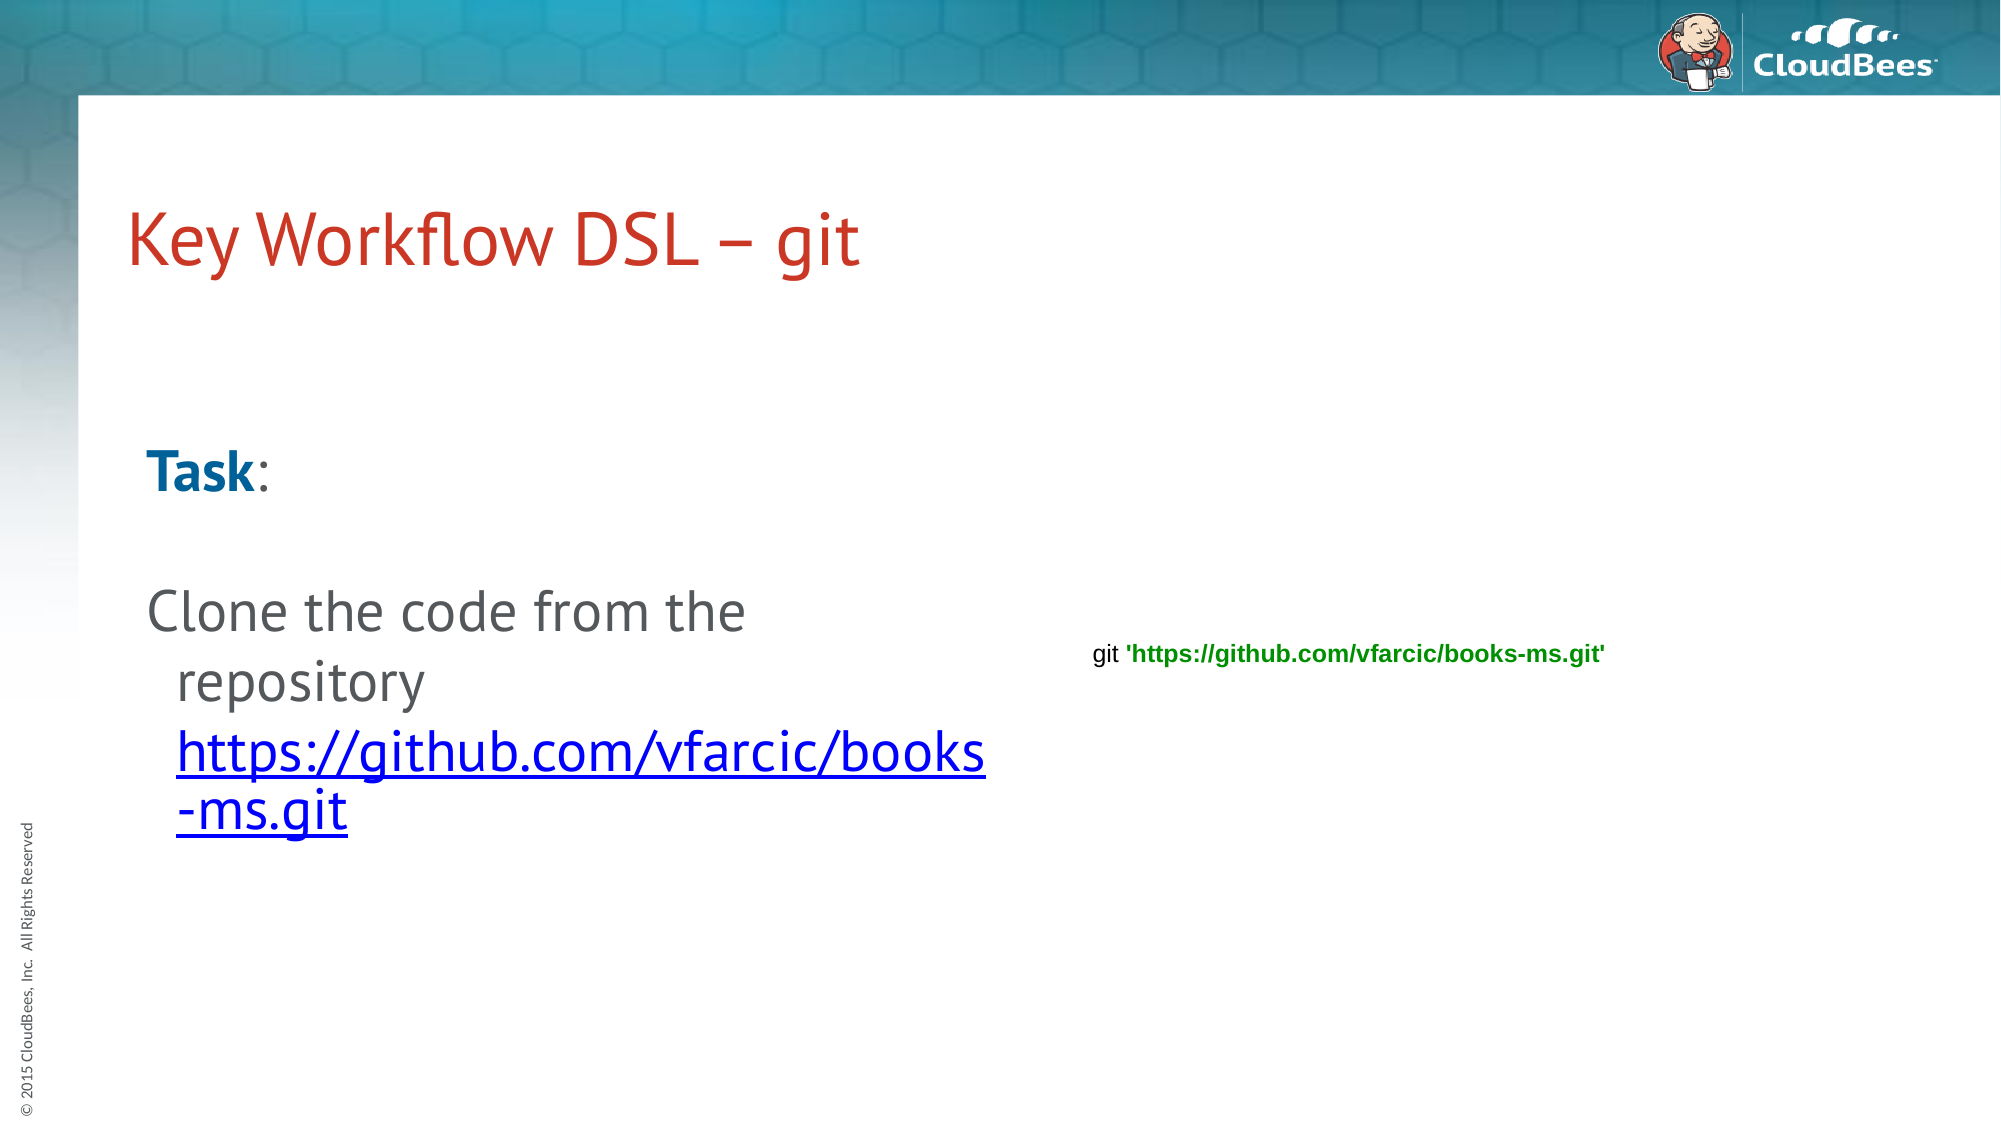

# Key Workflow DSL – git

Task:

Clone the code from the repository https://github.com/vfarcic/books-ms.git
    git 'https://github.com/vfarcic/books-ms.git'